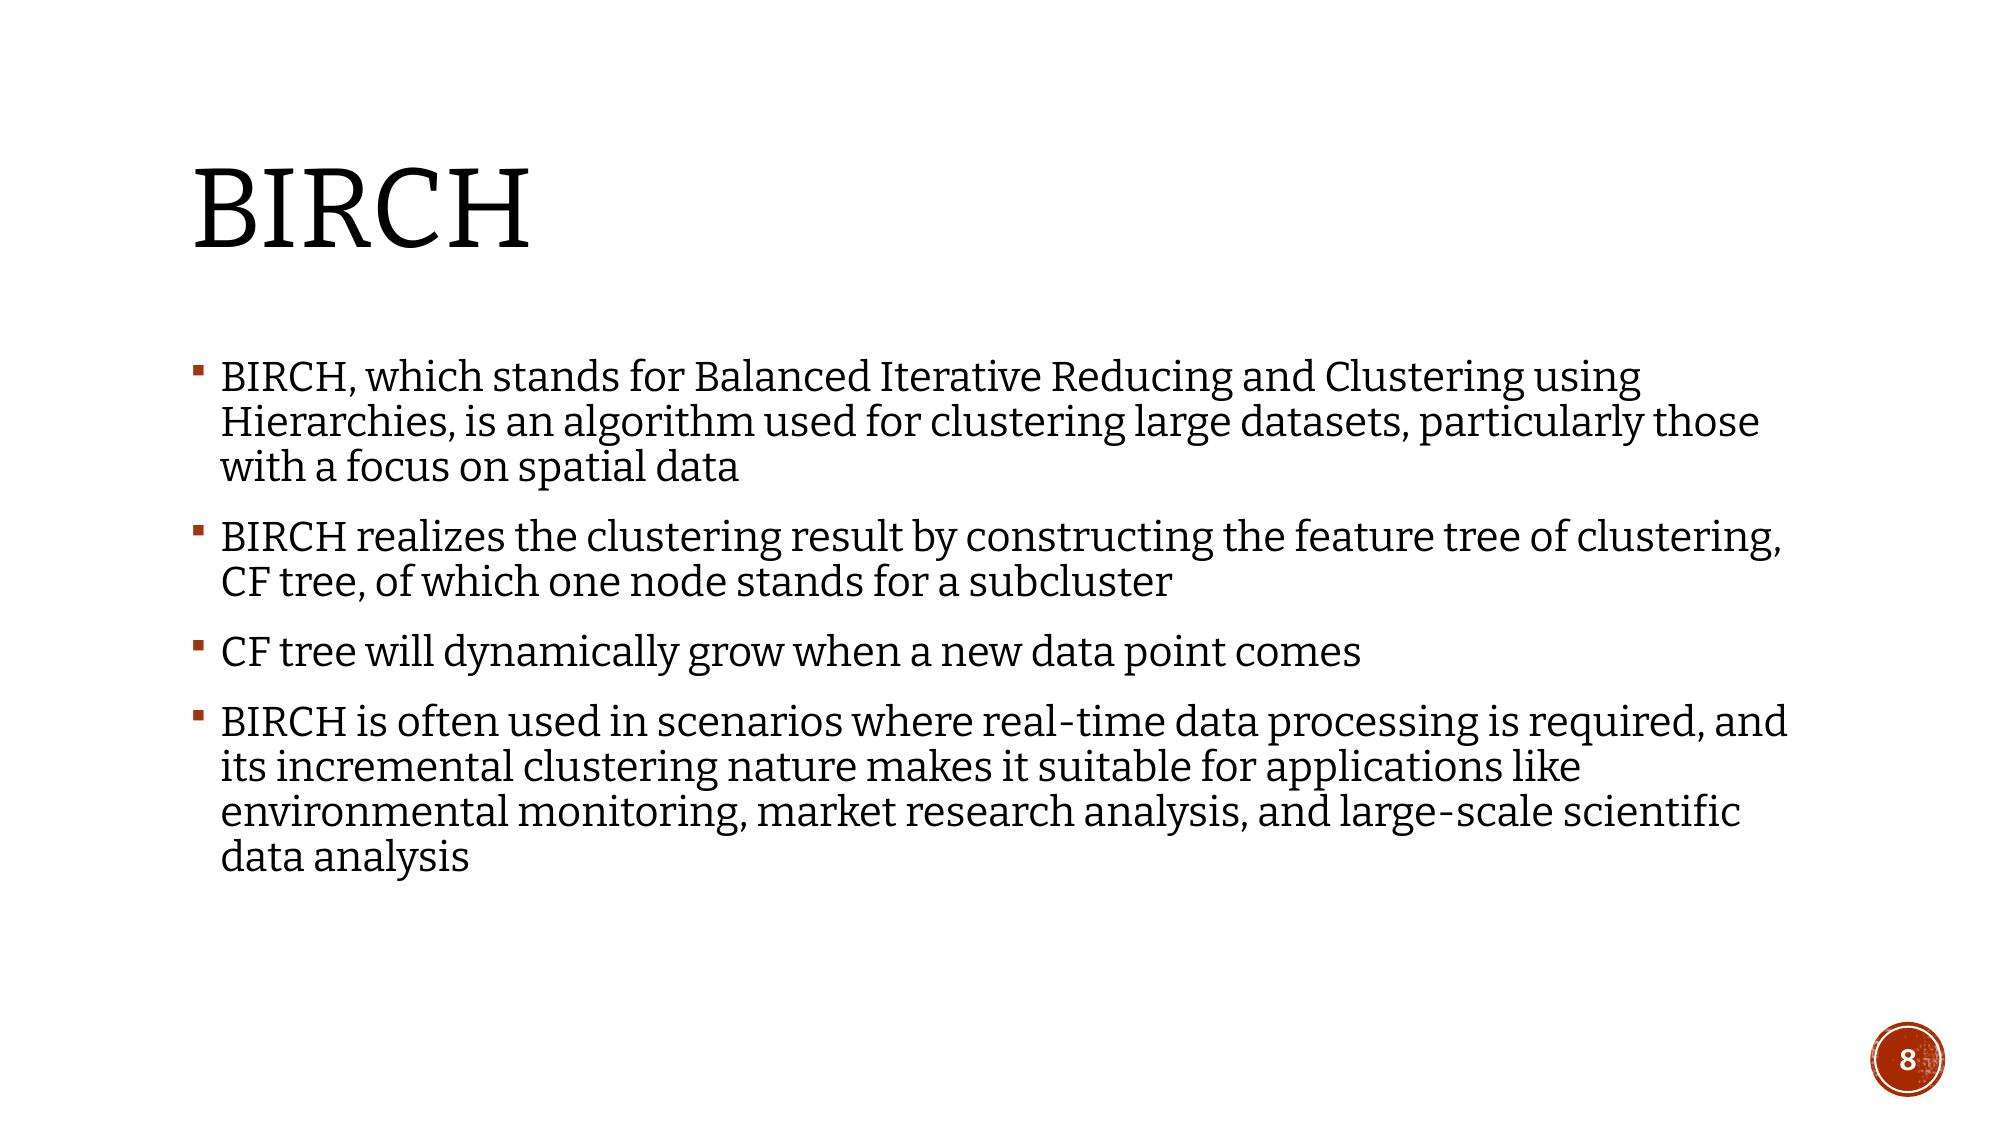

# Birch
BIRCH, which stands for Balanced Iterative Reducing and Clustering using Hierarchies, is an algorithm used for clustering large datasets, particularly those with a focus on spatial data
BIRCH realizes the clustering result by constructing the feature tree of clustering, CF tree, of which one node stands for a subcluster
CF tree will dynamically grow when a new data point comes
BIRCH is often used in scenarios where real-time data processing is required, and its incremental clustering nature makes it suitable for applications like environmental monitoring, market research analysis, and large-scale scientific data analysis

8